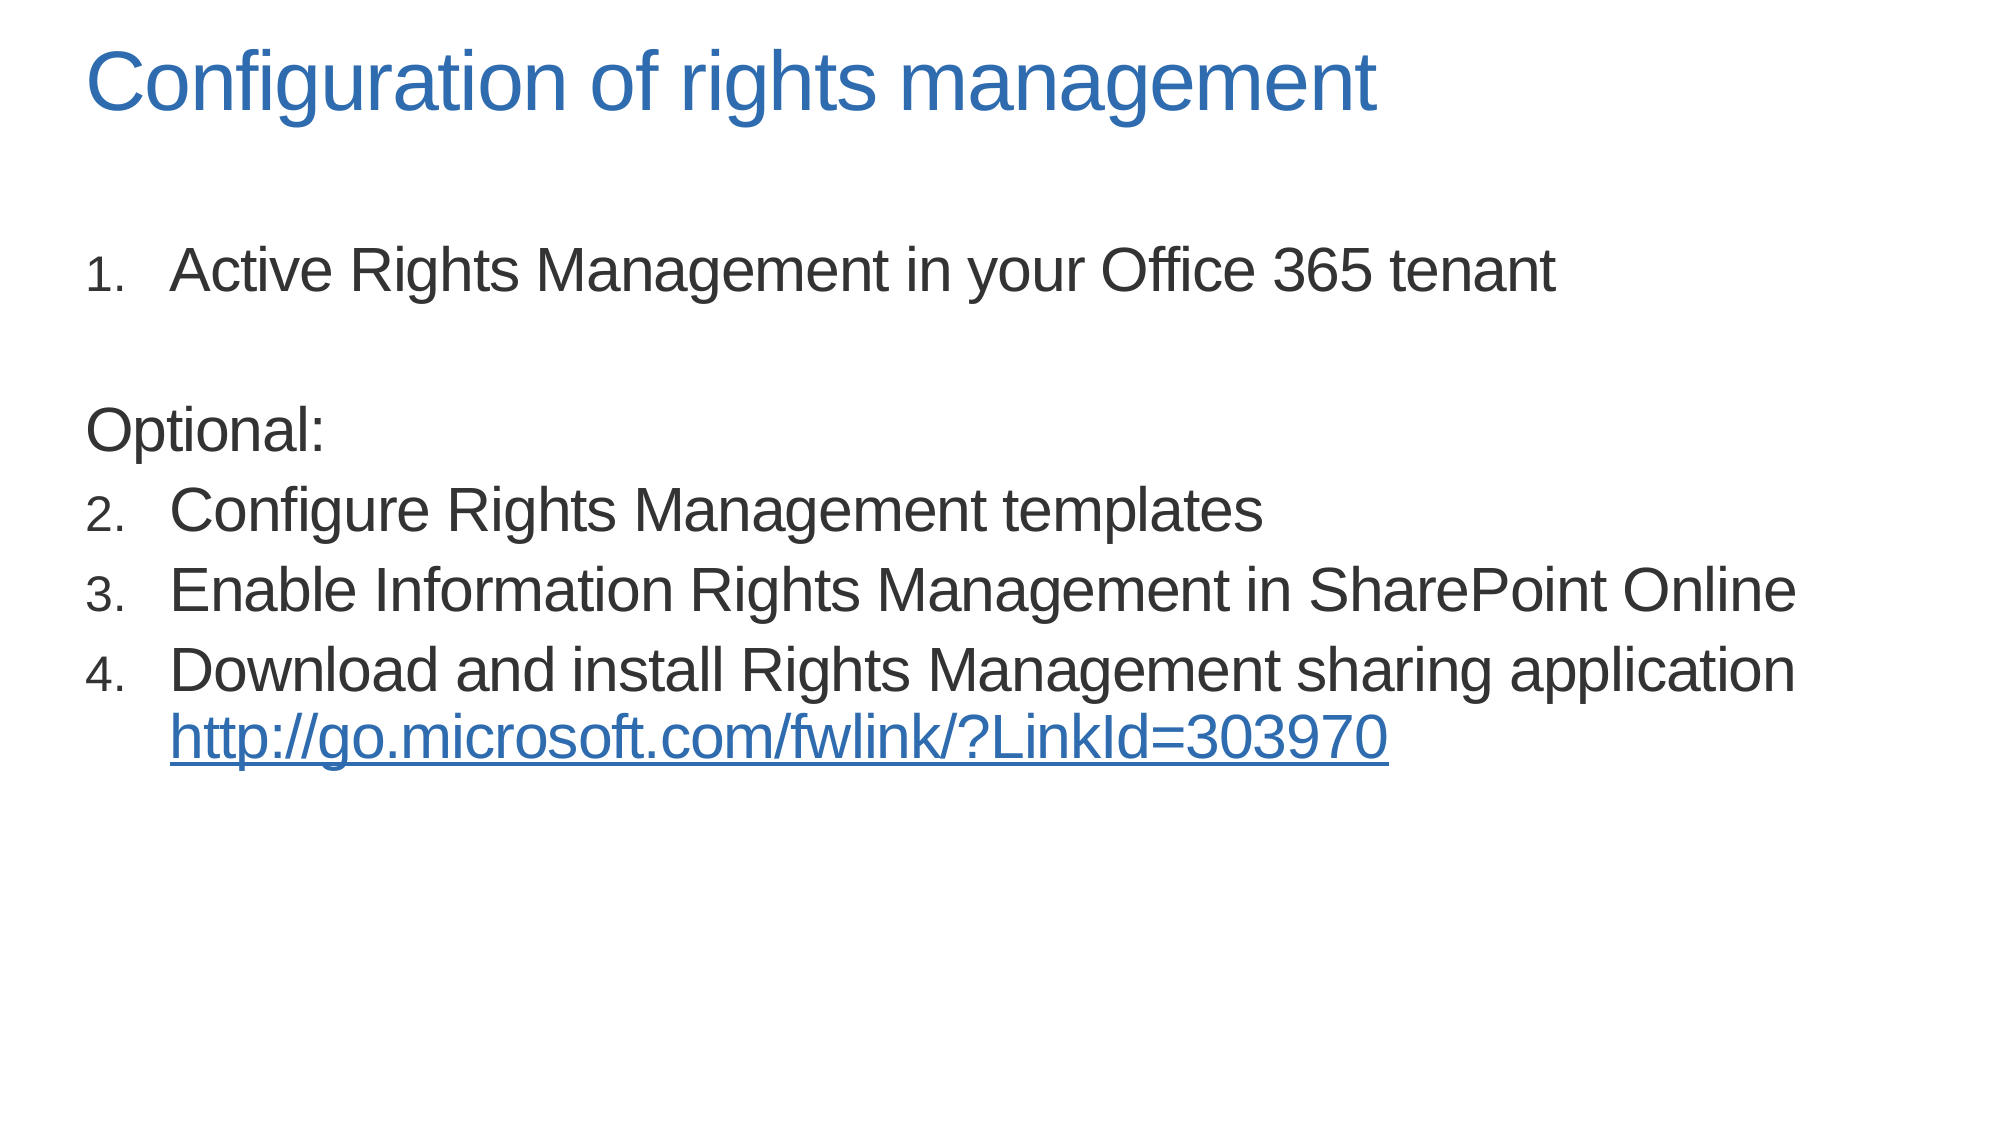

# Configuration of rights management
Active Rights Management in your Office 365 tenant

Optional:
Configure Rights Management templates
Enable Information Rights Management in SharePoint Online
Download and install Rights Management sharing application http://go.microsoft.com/fwlink/?LinkId=303970